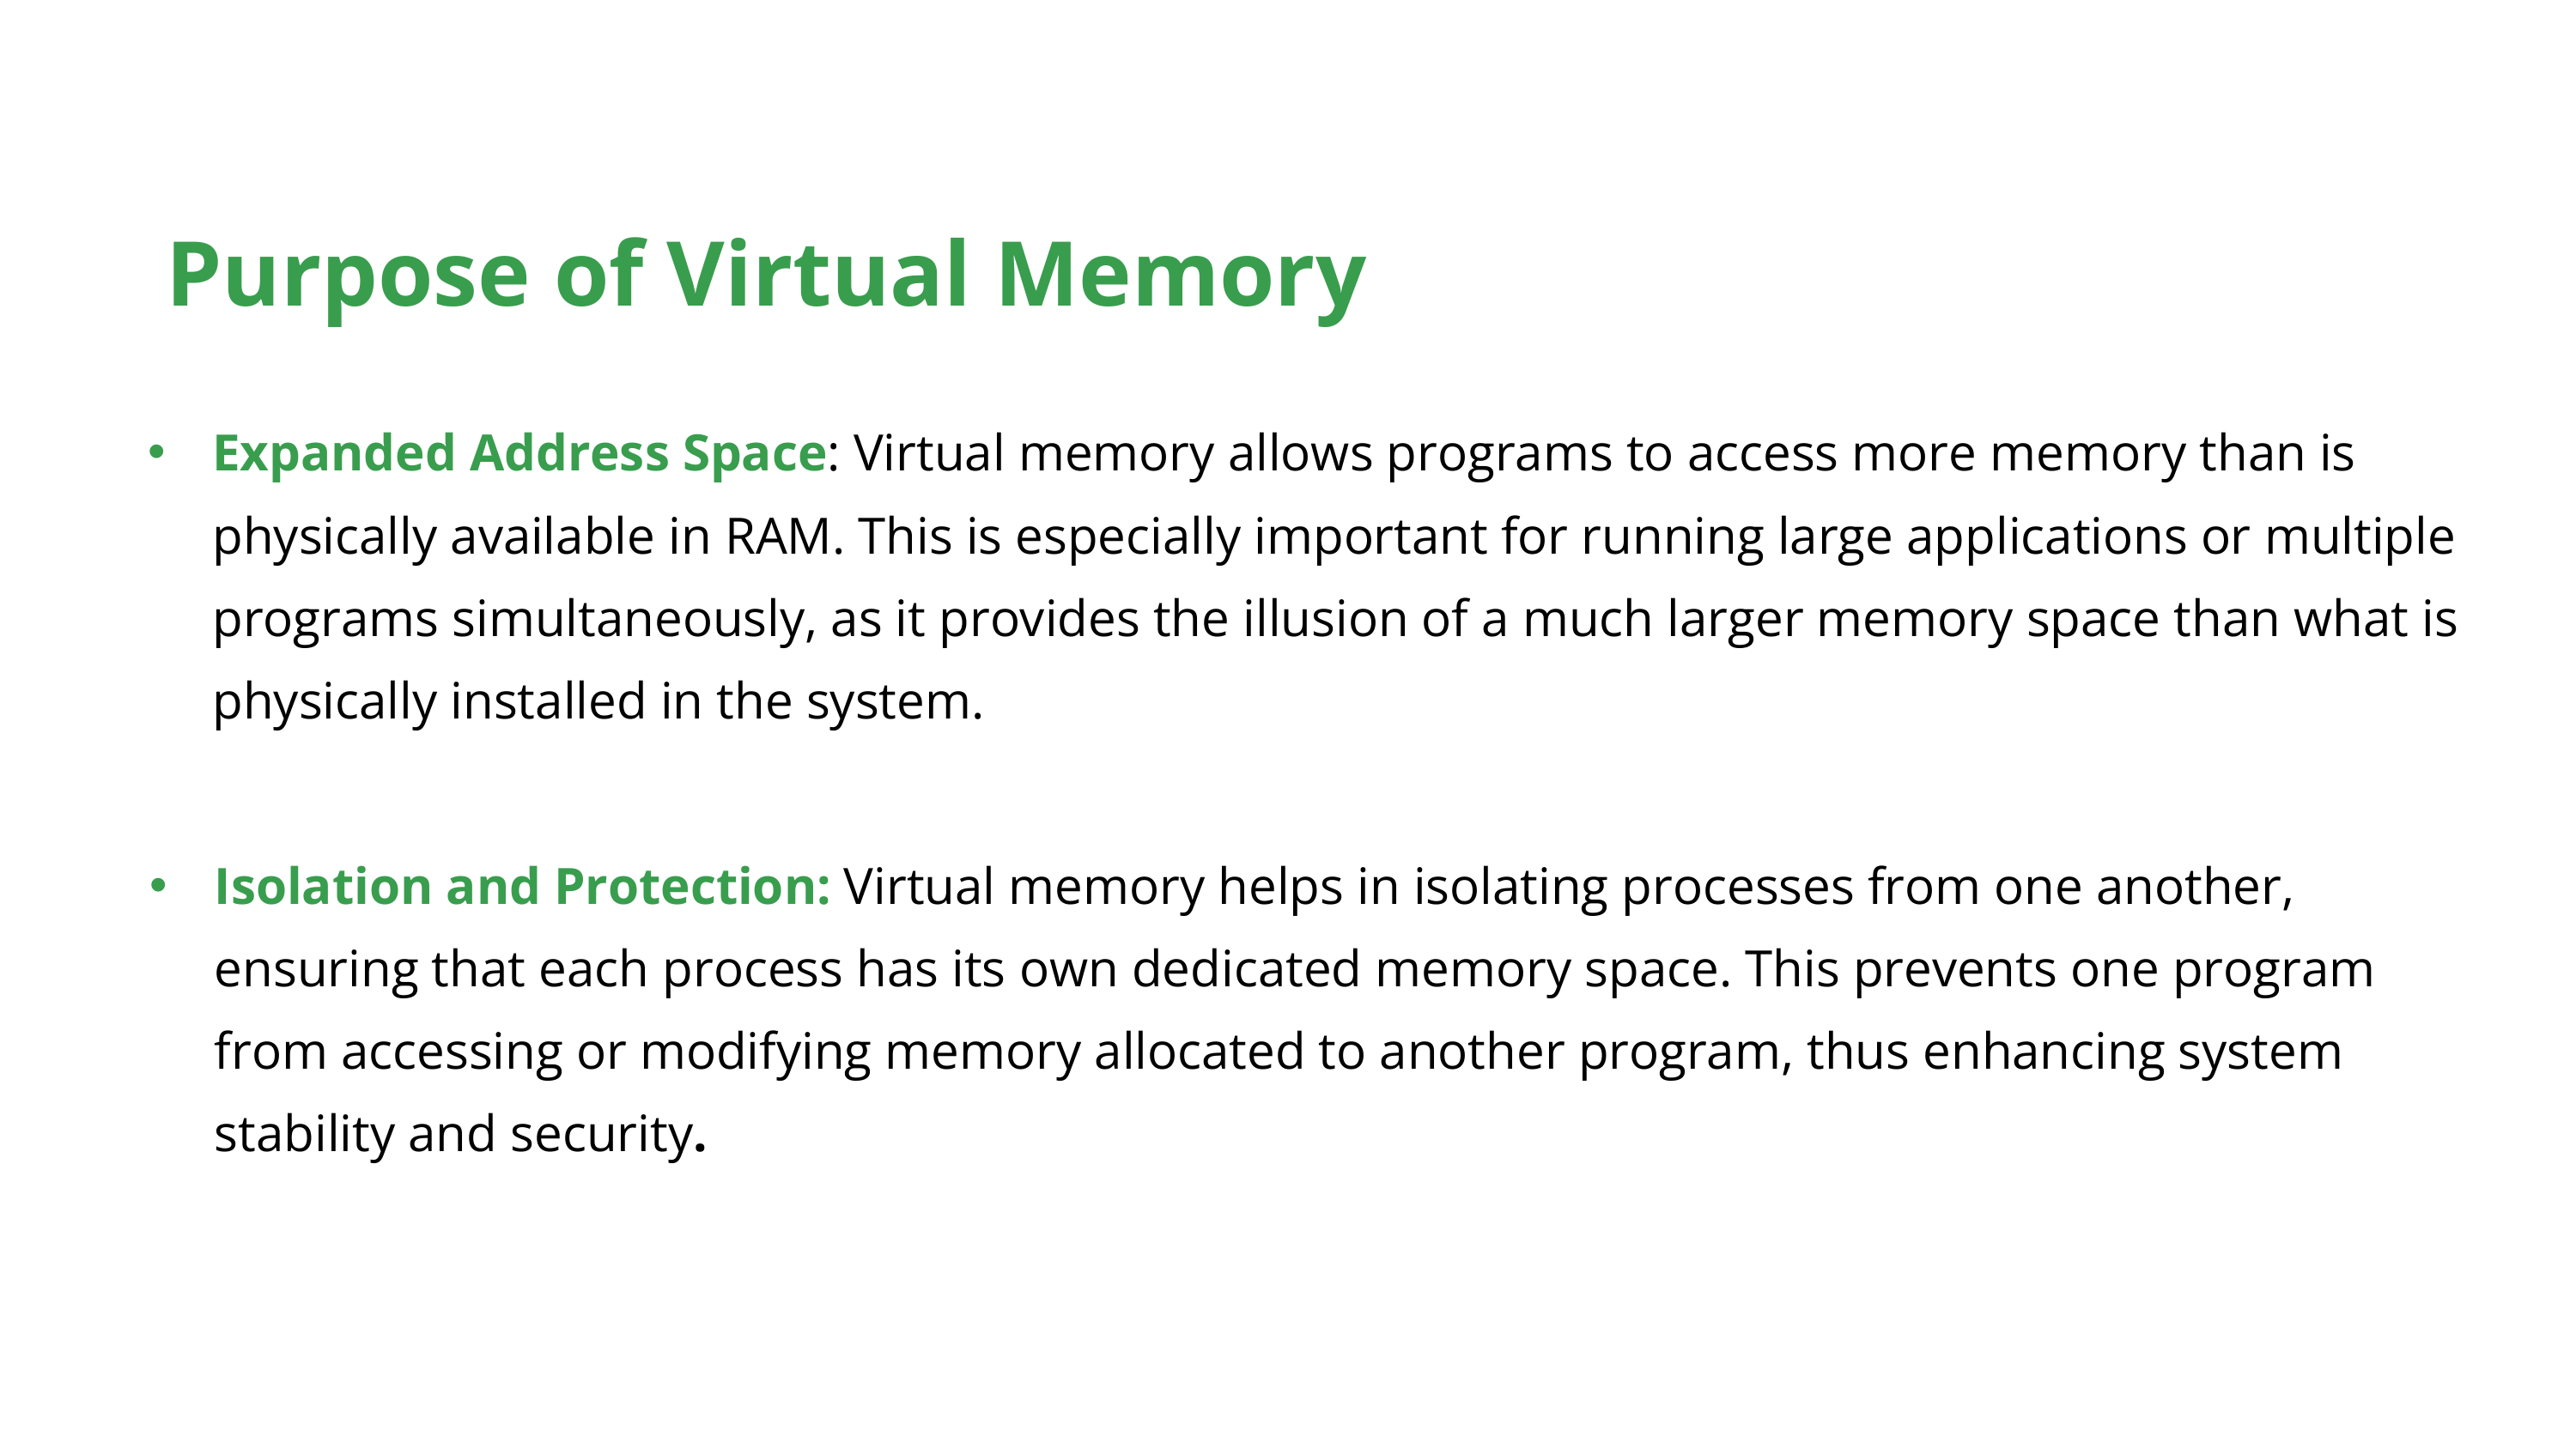

Purpose of Virtual Memory
Expanded Address Space: Virtual memory allows programs to access more memory than is physically available in RAM. This is especially important for running large applications or multiple programs simultaneously, as it provides the illusion of a much larger memory space than what is physically installed in the system.
Isolation and Protection: Virtual memory helps in isolating processes from one another, ensuring that each process has its own dedicated memory space. This prevents one program from accessing or modifying memory allocated to another program, thus enhancing system stability and security.